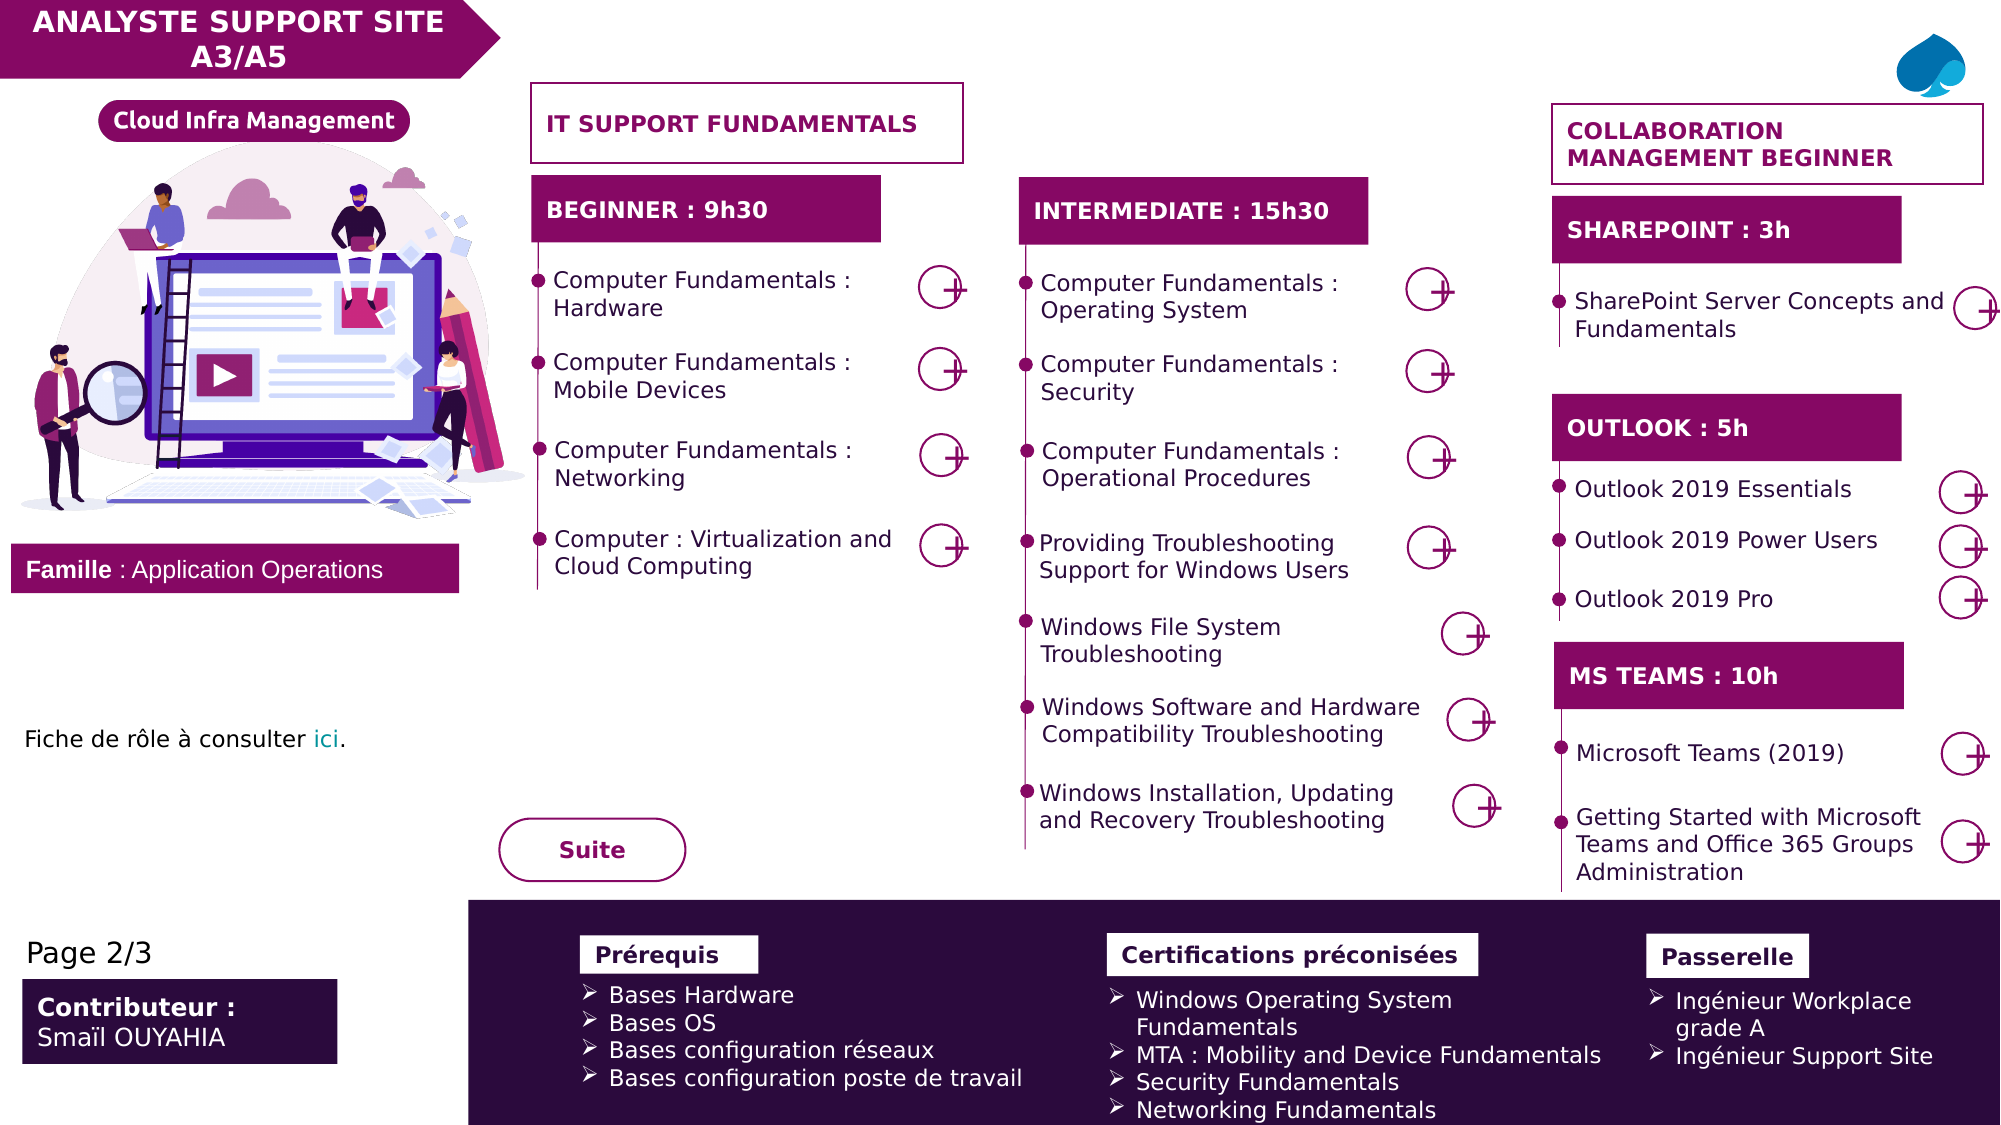

ANALYSTE SUPPORT SITE A3/A5
IT SUPPORT FUNDAMENTALS
COLLABORATION MANAGEMENT BEGINNER
BEGINNER : 9h30
INTERMEDIATE : 15h30
SHAREPOINT : 3h
Computer Fundamentals : Hardware
Computer Fundamentals : Operating System
+
+

SharePoint Server Concepts and Fundamentals
+

Computer Fundamentals : Mobile Devices
Computer Fundamentals : Security
+
+

OUTLOOK : 5h
Computer Fundamentals : Networking
Computer Fundamentals : Operational Procedures
+
+

Outlook 2019 Essentials
+

Computer : Virtualization and Cloud Computing
Outlook 2019 Power Users
+
Providing Troubleshooting Support for Windows Users
+
+

Outlook 2019 Pro
+

Windows File System Troubleshooting
+

MS TEAMS : 10h
Windows Software and Hardware Compatibility Troubleshooting
+

Fiche de rôle à consulter ici.
Microsoft Teams (2019)
+

Windows Installation, Updating and Recovery Troubleshooting

+
Getting Started with Microsoft Teams and Office 365 Groups Administration

Suite
+

Page 2/3
Certifications préconisées
Passerelle
Prérequis
Bases Hardware
Bases OS
Bases configuration réseaux
Bases configuration poste de travail
Windows Operating System Fundamentals
MTA : Mobility and Device Fundamentals
Security Fundamentals
Networking Fundamentals
Ingénieur Workplace grade A
Ingénieur Support Site
Contributeur :
Smaïl OUYAHIA